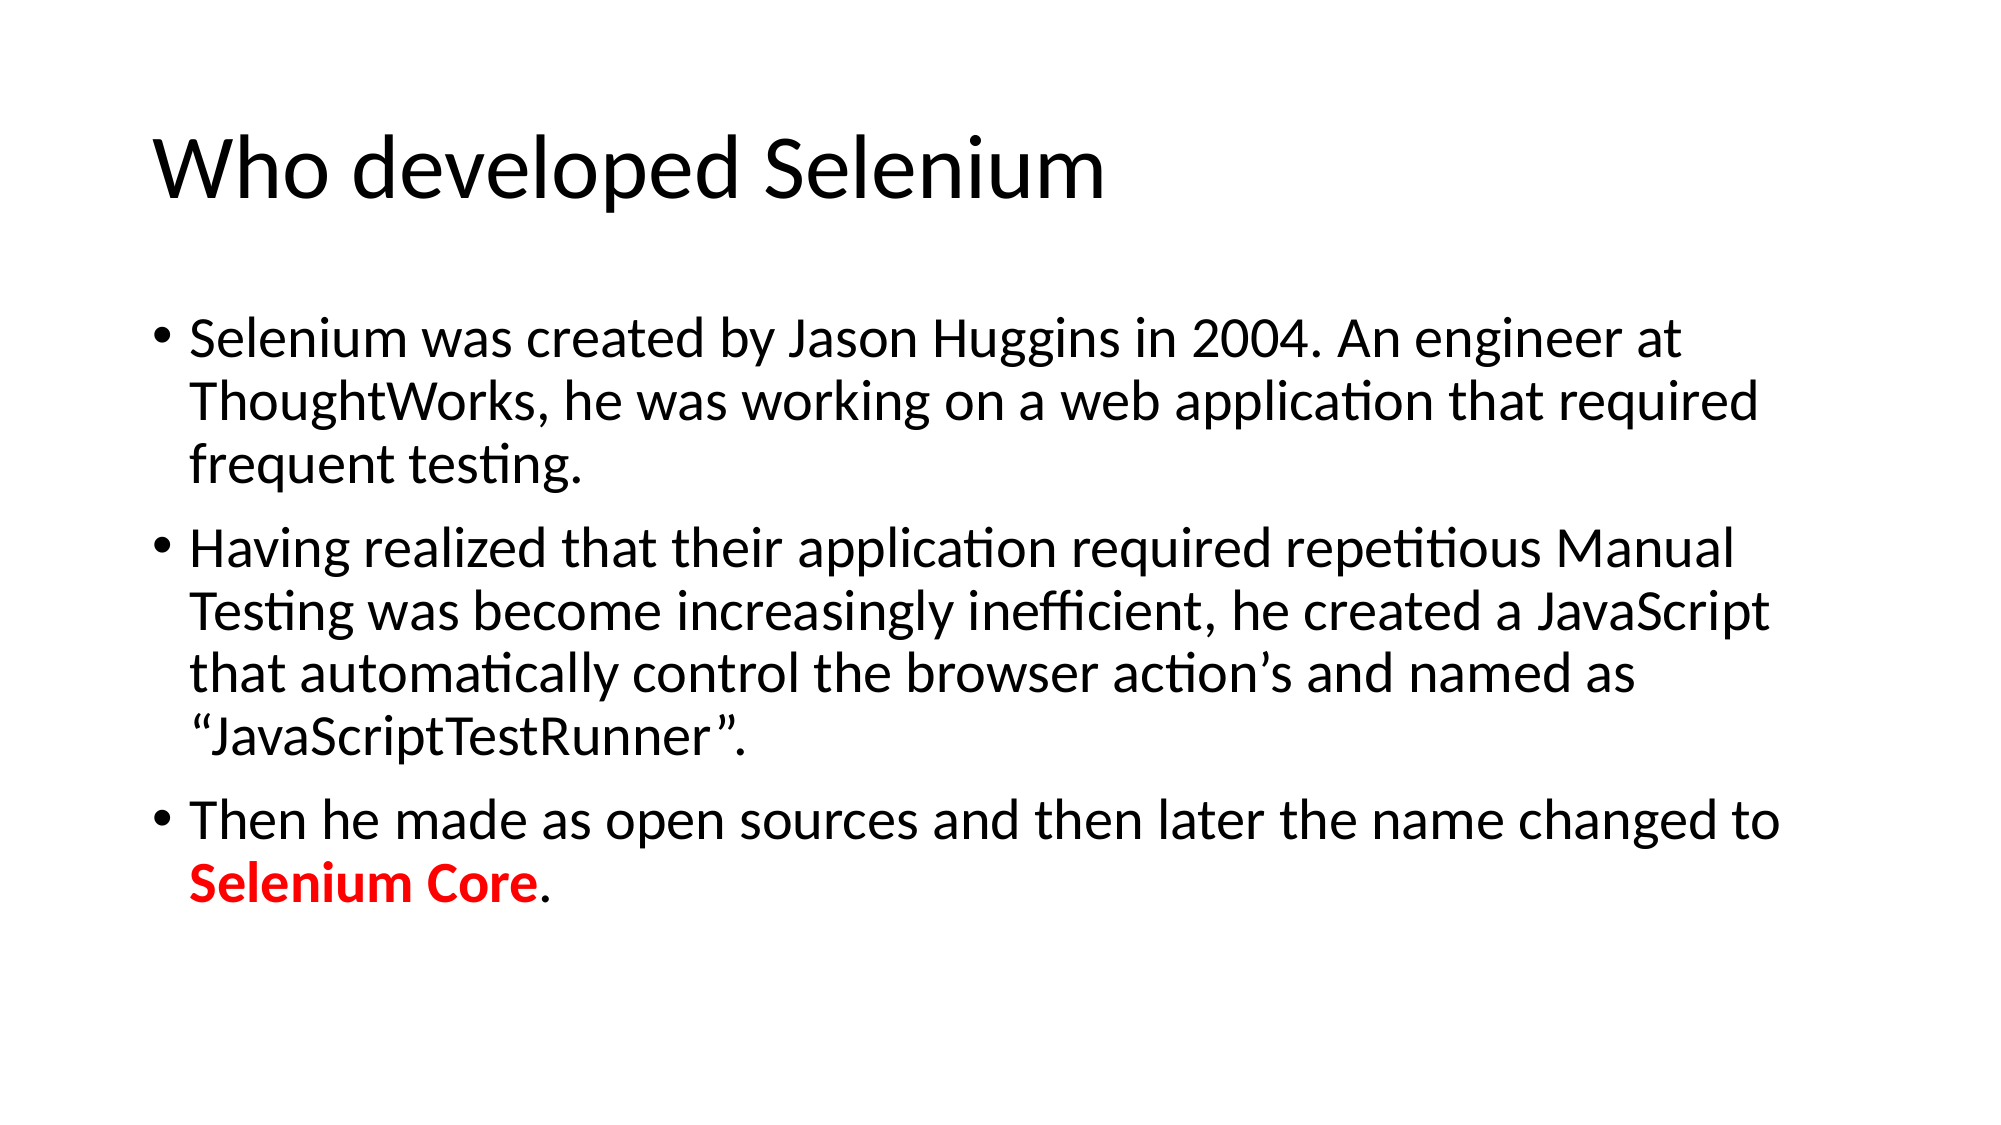

# Who developed Selenium
Selenium was created by Jason Huggins in 2004. An engineer at ThoughtWorks, he was working on a web application that required frequent testing.
Having realized that their application required repetitious Manual Testing was become increasingly inefficient, he created a JavaScript that automatically control the browser action’s and named as “JavaScriptTestRunner”.
Then he made as open sources and then later the name changed to Selenium Core.